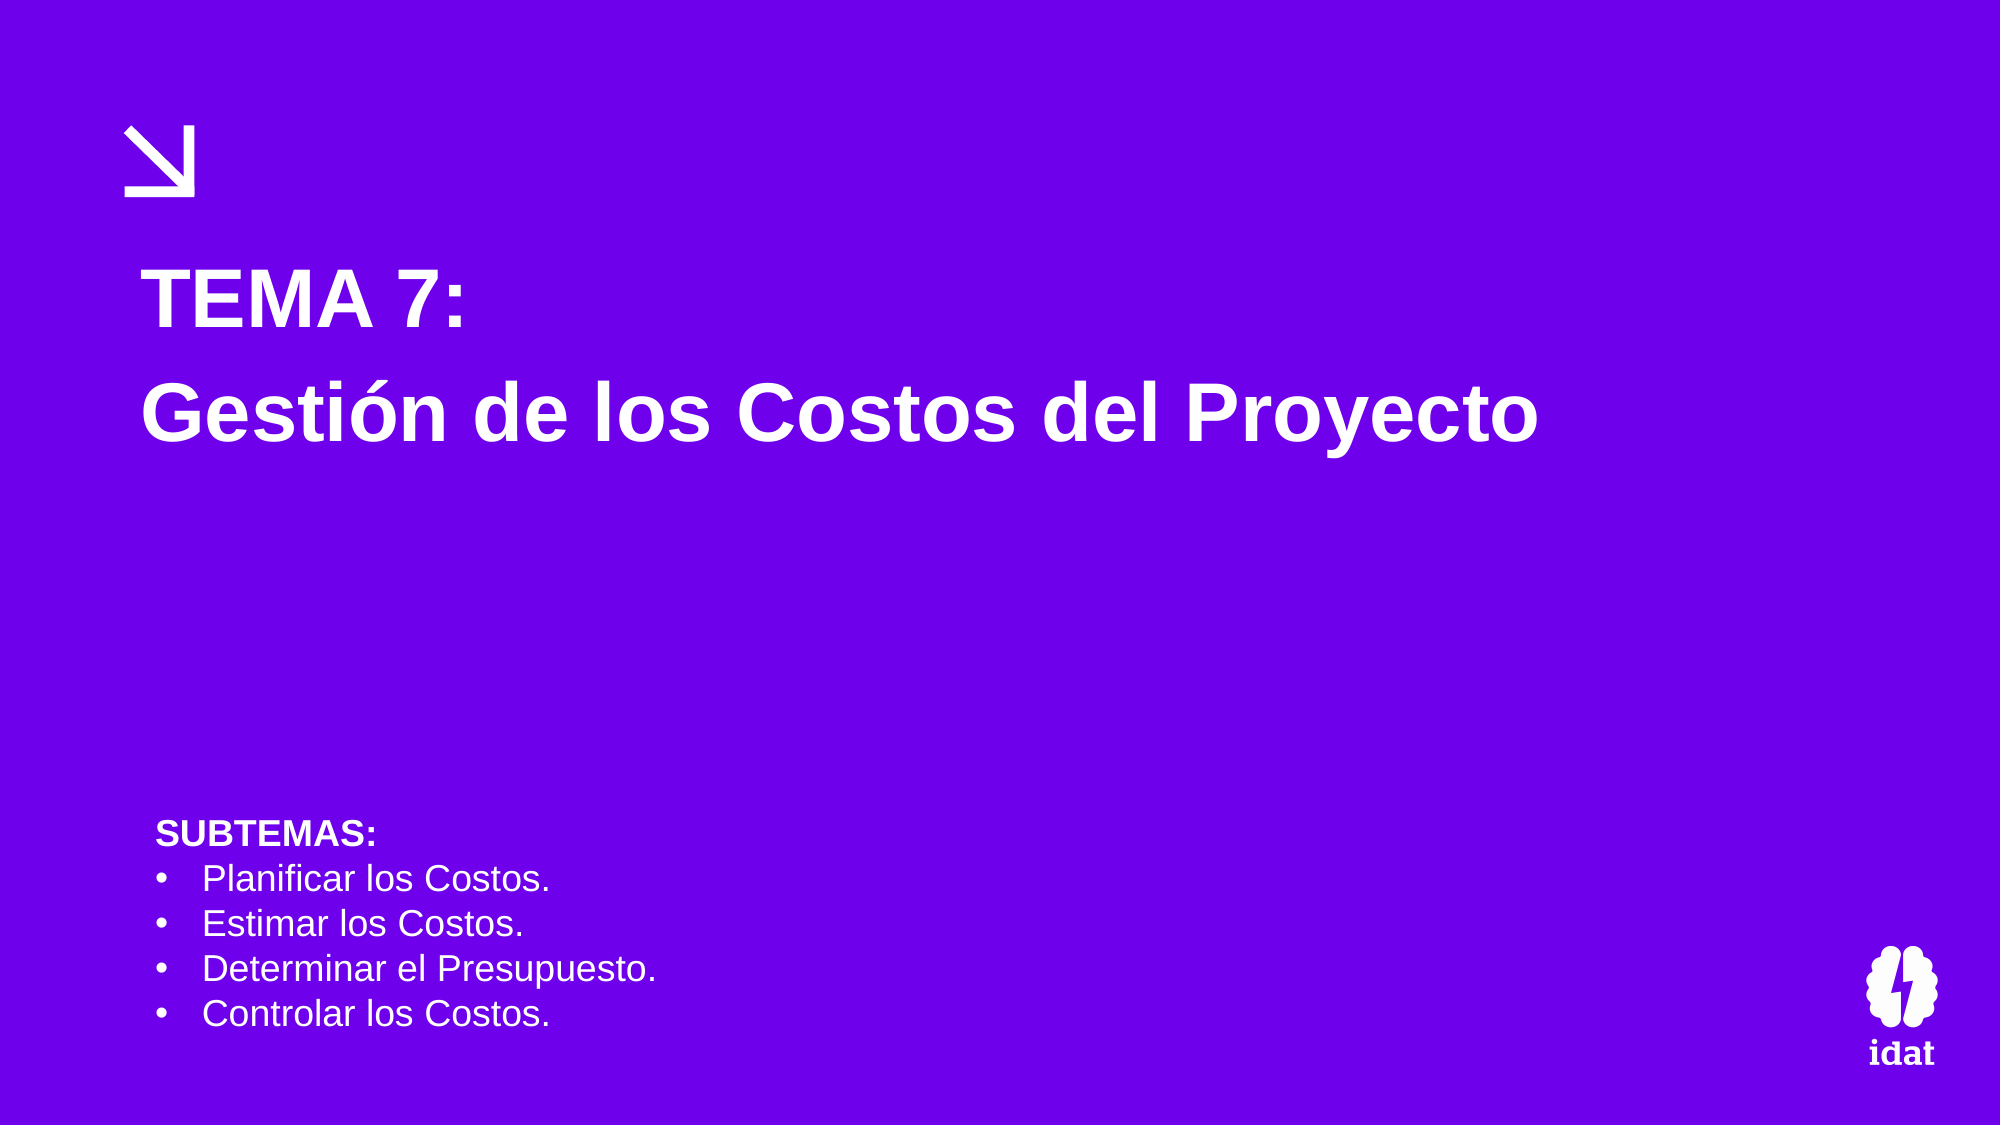

TEMA 7:
Gestión de los Costos del Proyecto

SUBTEMAS:
Planificar los Costos.
Estimar los Costos.
Determinar el Presupuesto.
Controlar los Costos.